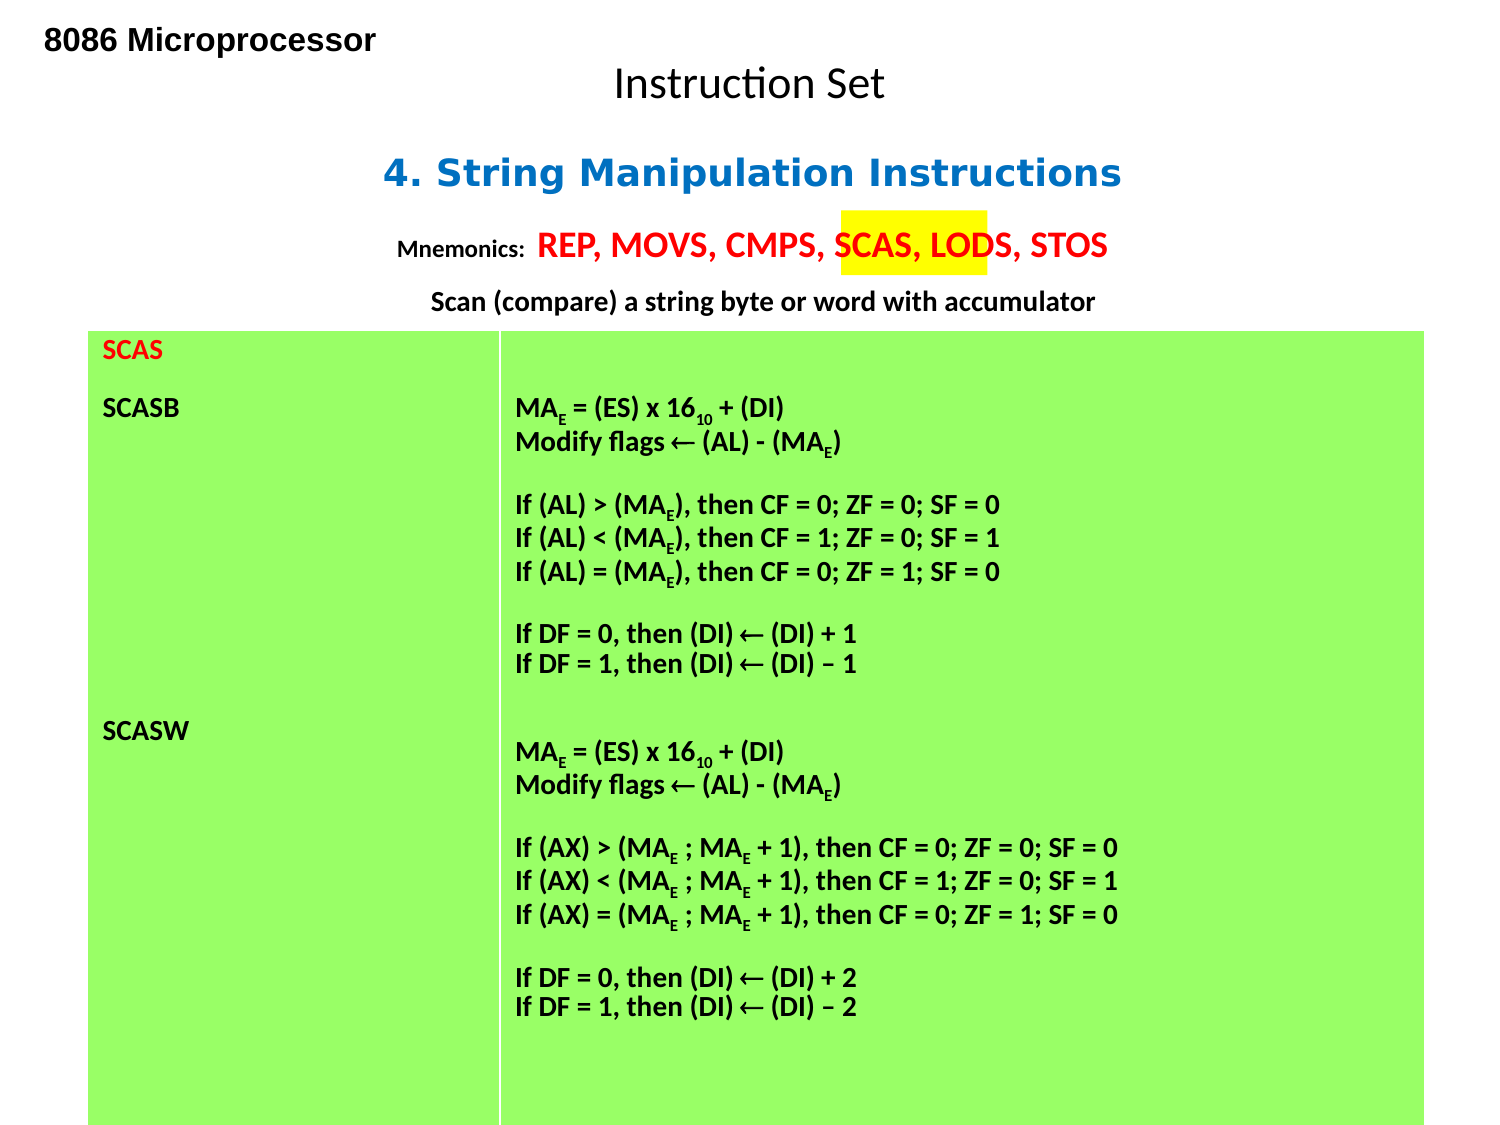

8086 Microprocessor
# Instruction Set
4. String Manipulation Instructions

Mnemonics:  REP, MOVS, CMPS, SCAS, LODS, STOS
Scan (compare) a string byte or word with accumulator
| SCAS SCASB SCASW | MAE = (ES) x 1610 + (DI) Modify flags ← (AL) - (MAE) If (AL) > (MAE), then CF = 0; ZF = 0; SF = 0 If (AL) < (MAE), then CF = 1; ZF = 0; SF = 1 If (AL) = (MAE), then CF = 0; ZF = 1; SF = 0 If DF = 0, then (DI) ← (DI) + 1 If DF = 1, then (DI) ← (DI) – 1 MAE = (ES) x 1610 + (DI) Modify flags ← (AL) - (MAE) If (AX) > (MAE ; MAE + 1), then CF = 0; ZF = 0; SF = 0 If (AX) < (MAE ; MAE + 1), then CF = 1; ZF = 0; SF = 1 If (AX) = (MAE ; MAE + 1), then CF = 0; ZF = 1; SF = 0 If DF = 0, then (DI) ← (DI) + 2 If DF = 1, then (DI) ← (DI) – 2 |
| --- | --- |
241